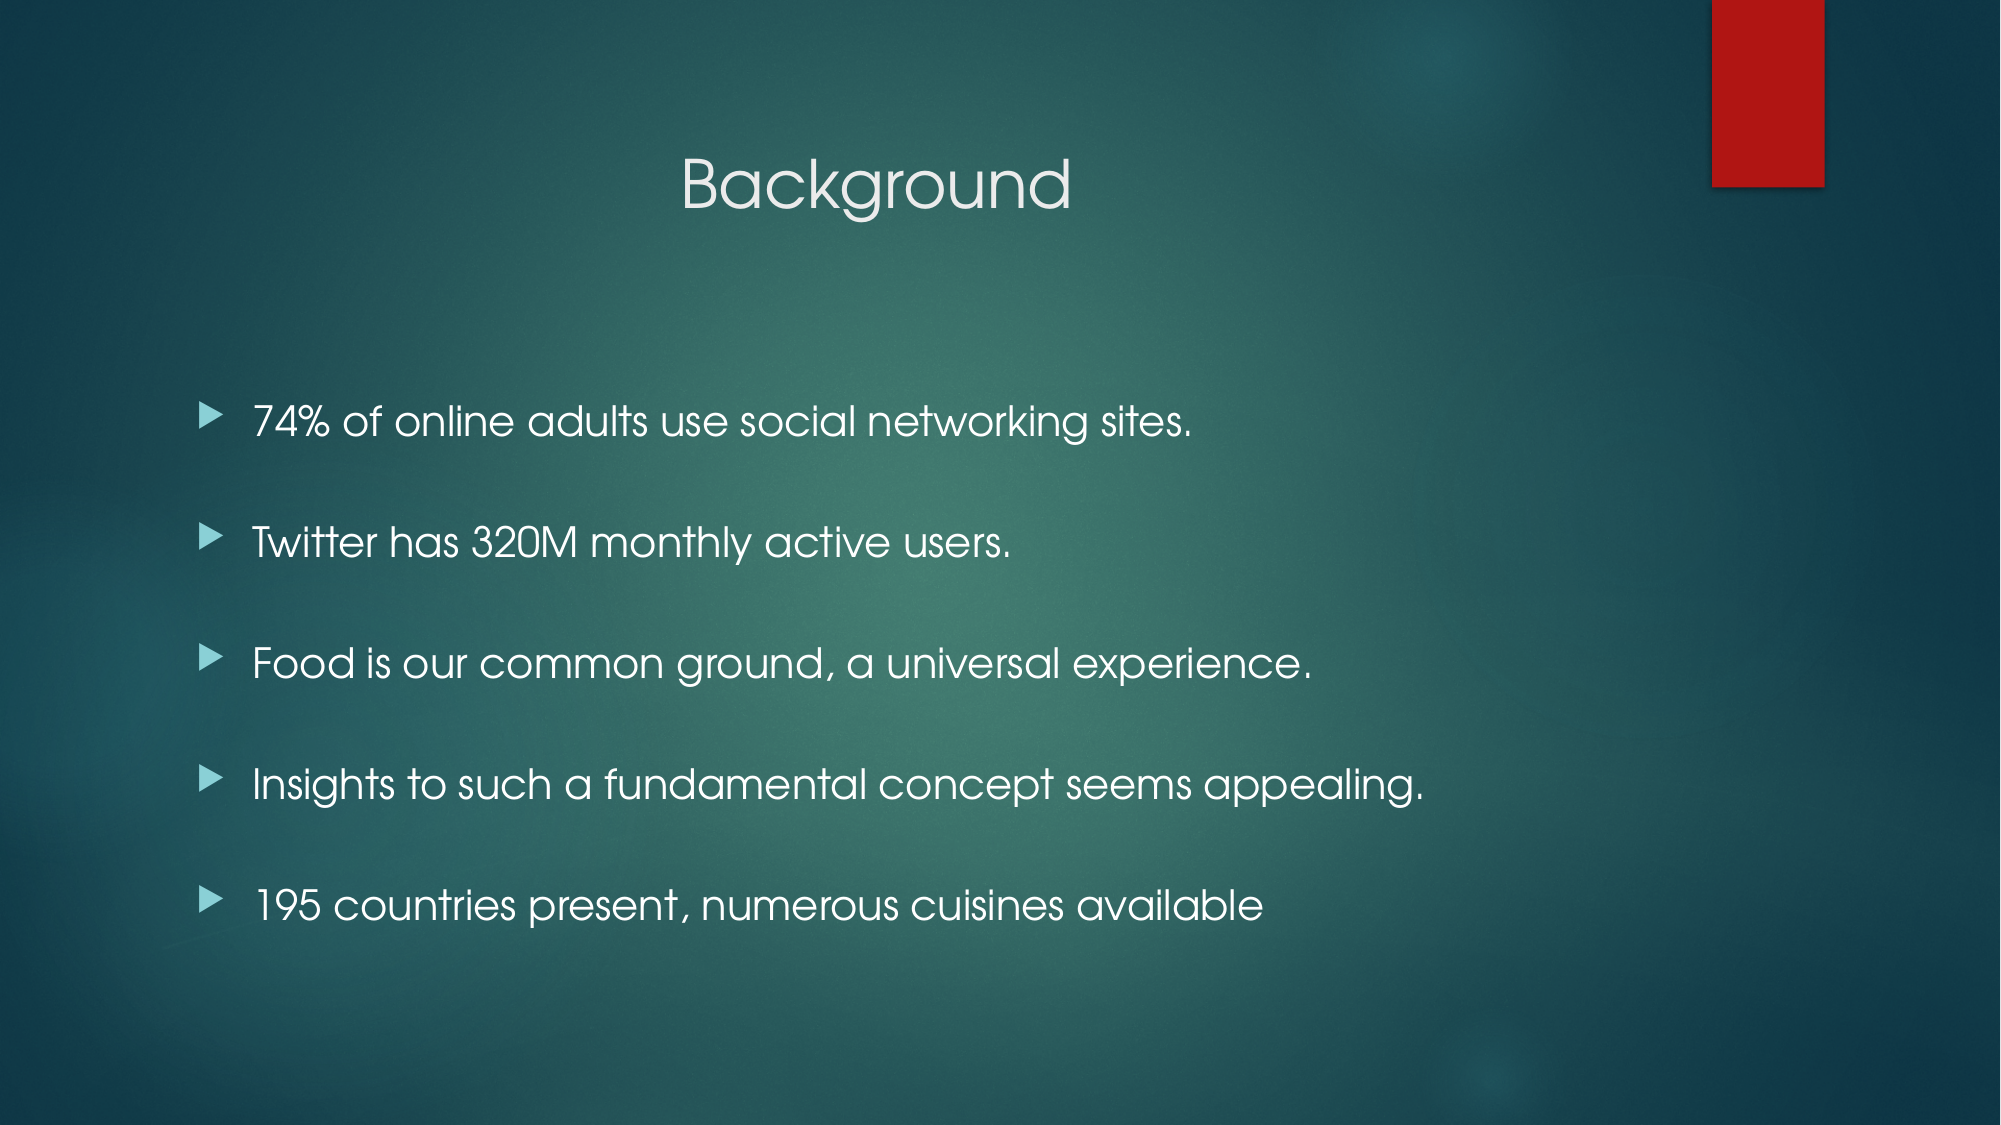

# Background
74% of online adults use social networking sites.
Twitter has 320M monthly active users.
Food is our common ground, a universal experience.
Insights to such a fundamental concept seems appealing.
195 countries present, numerous cuisines available